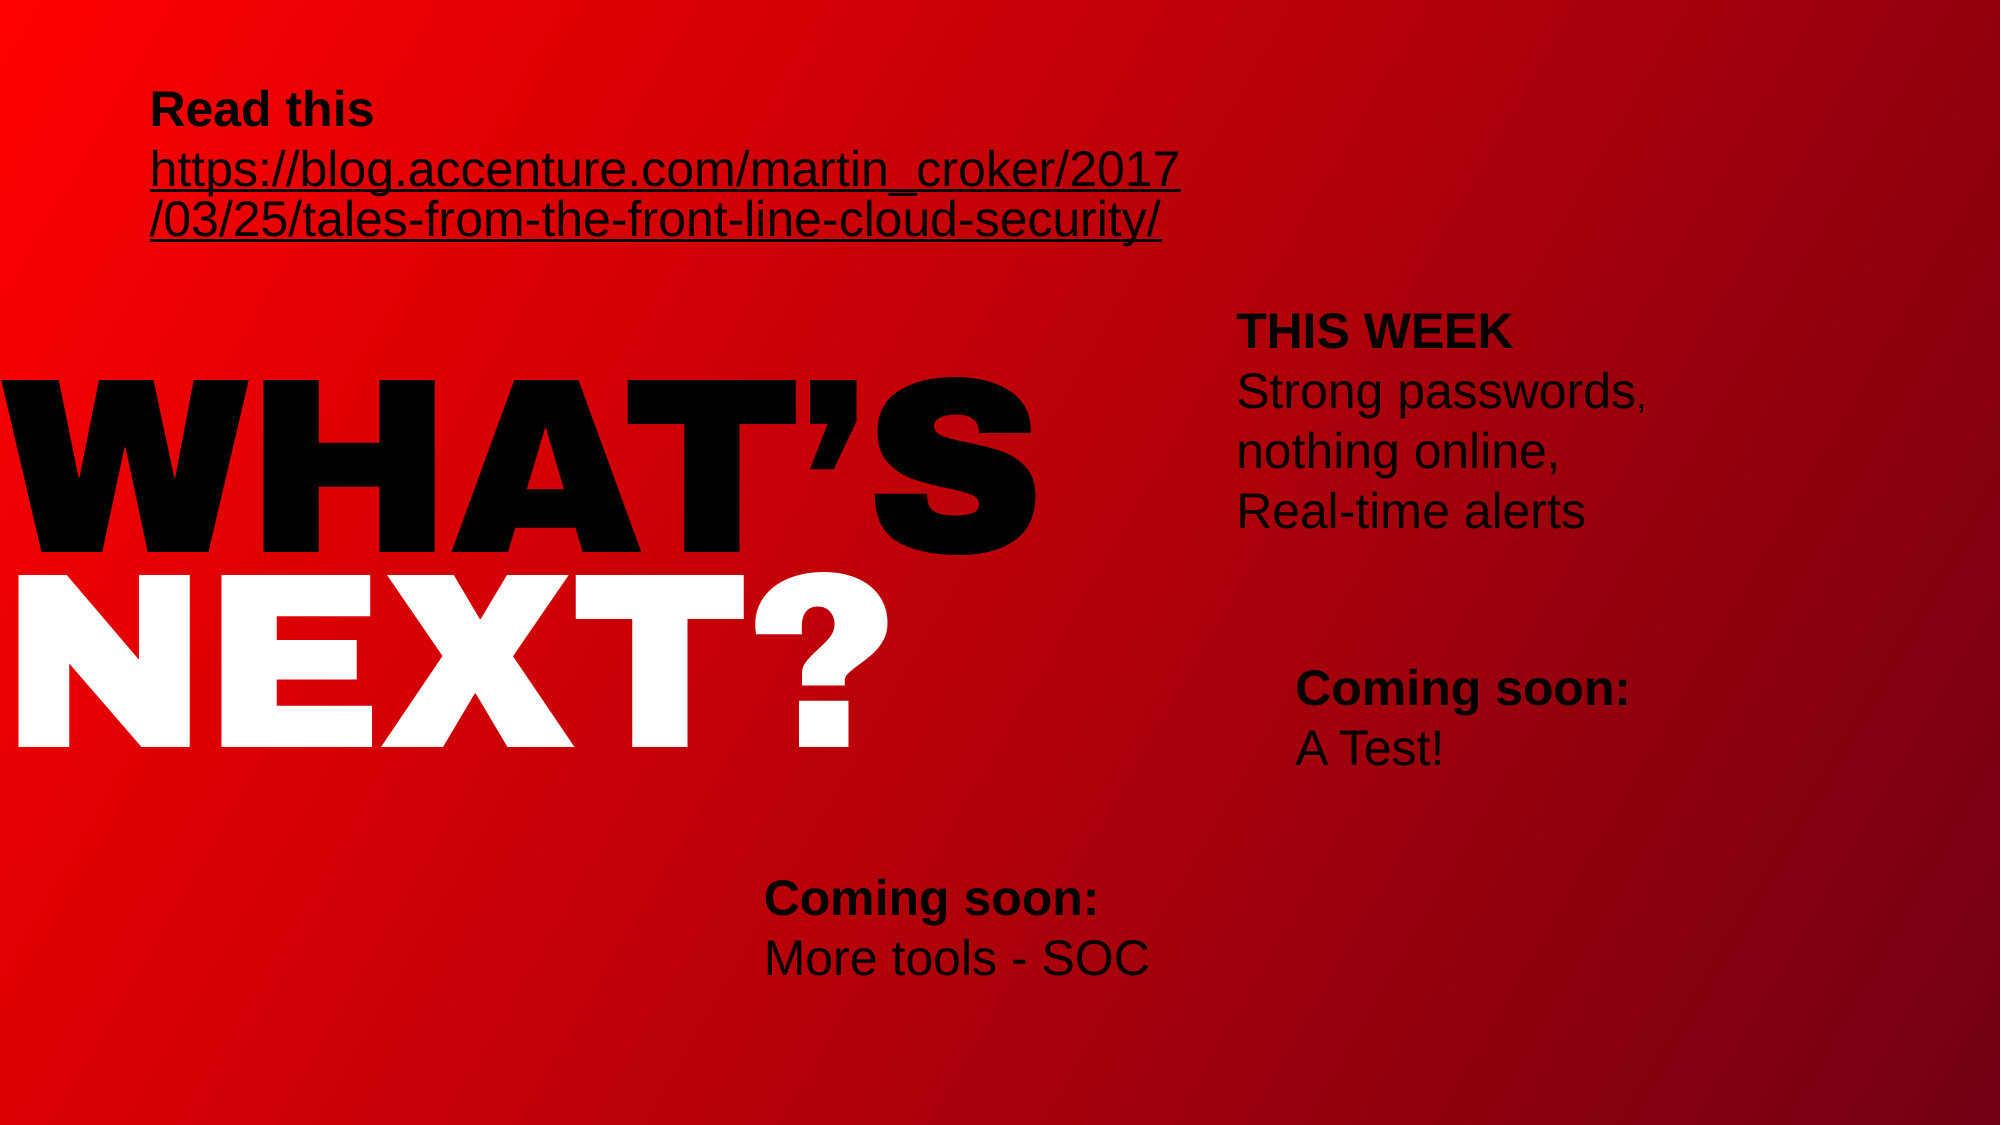

Read this
https://blog.accenture.com/martin_croker/2017/03/25/tales-from-the-front-line-cloud-security/
WHAT’s
Next?
THIS WEEK
Strong passwords,
nothing online,
Real-time alerts
Coming soon:
A Test!
Coming soon:
More tools - SOC